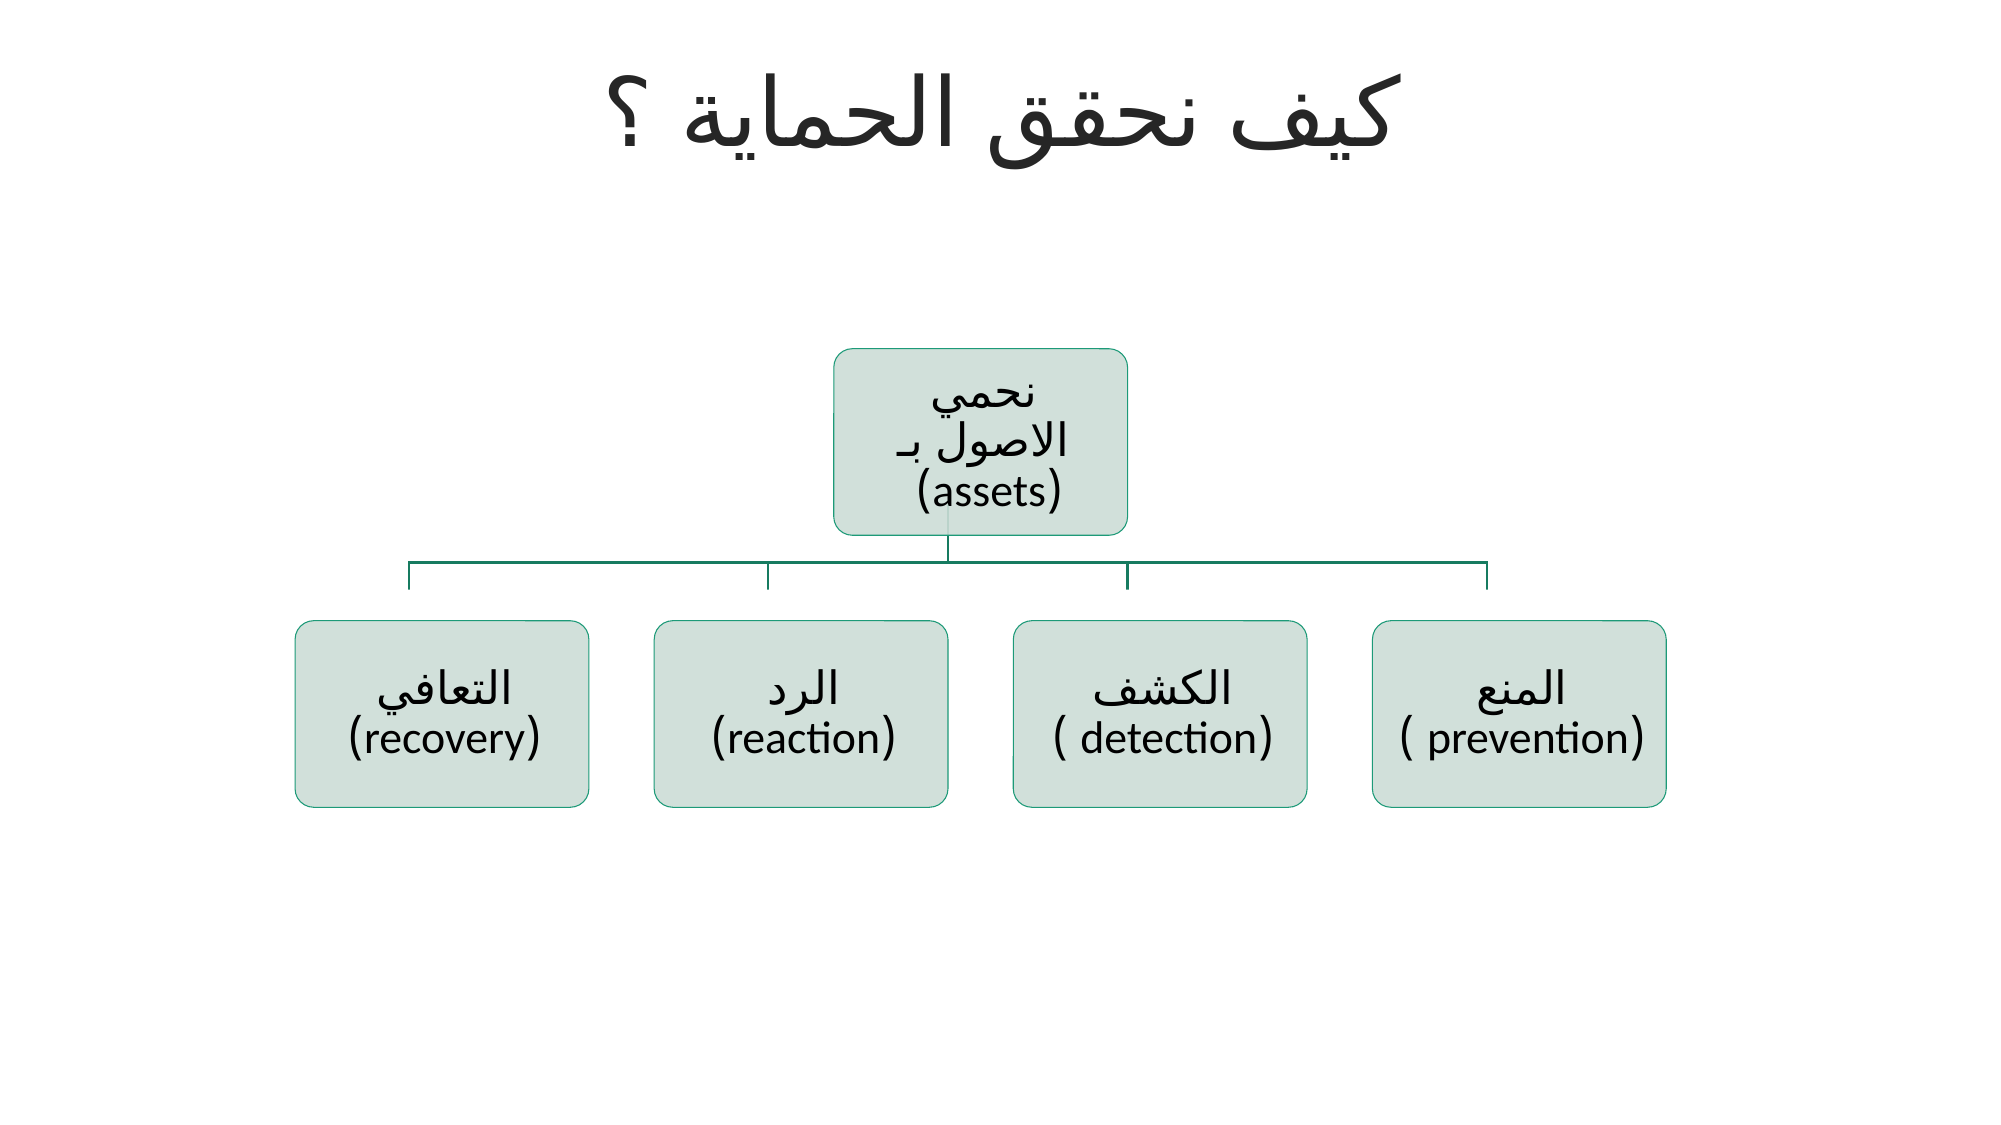

كيف نحقق الحماية ؟
نحمي الاصول بـ (assets)
المنع (prevention )
الكشف (detection )
الرد (reaction)
التعافي (recovery)